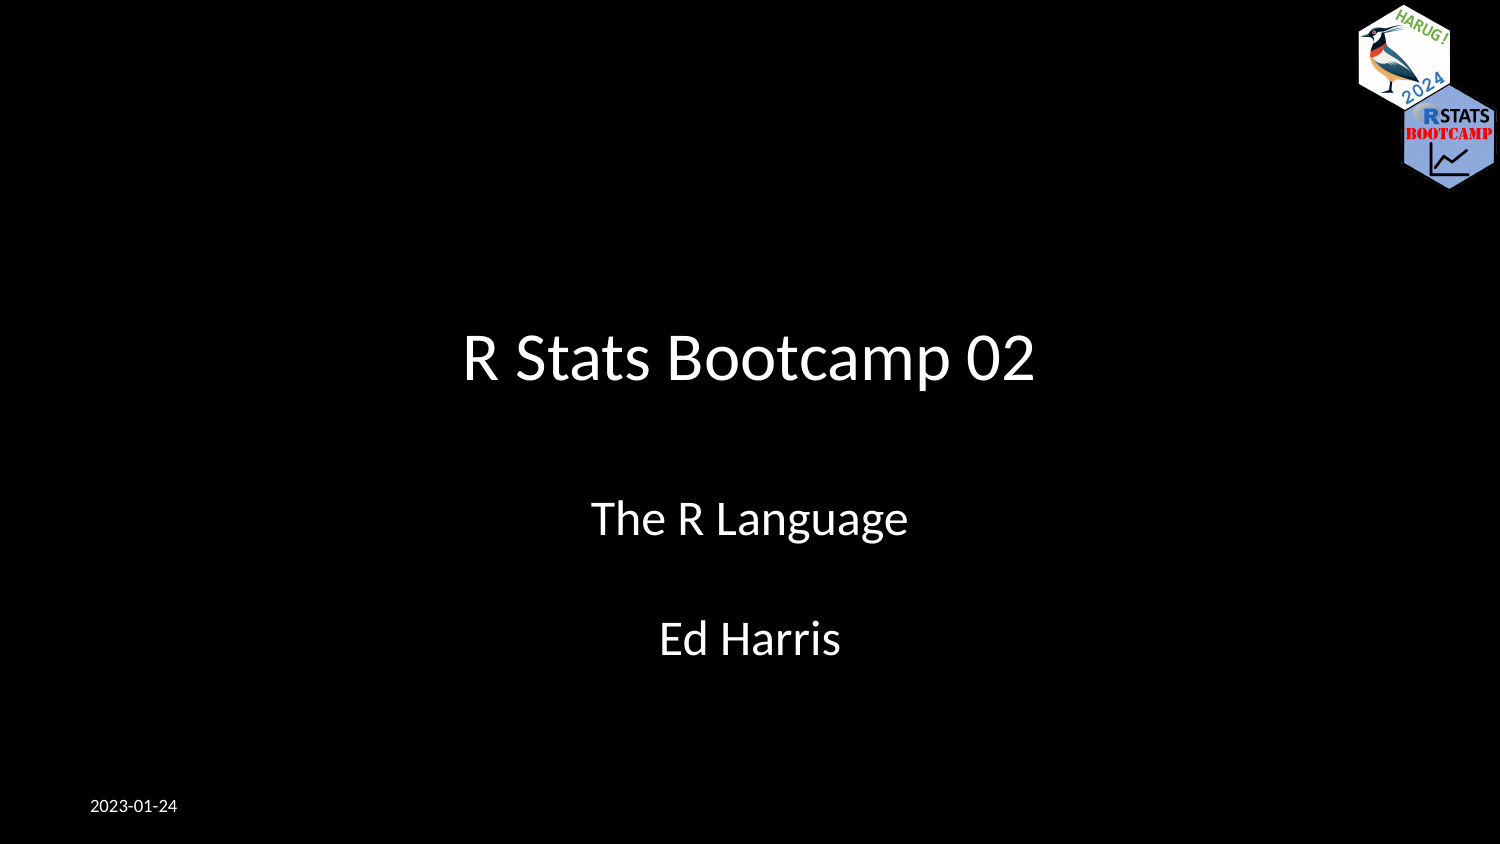

# R Stats Bootcamp 02
The R Language
Ed Harris
2023-01-24